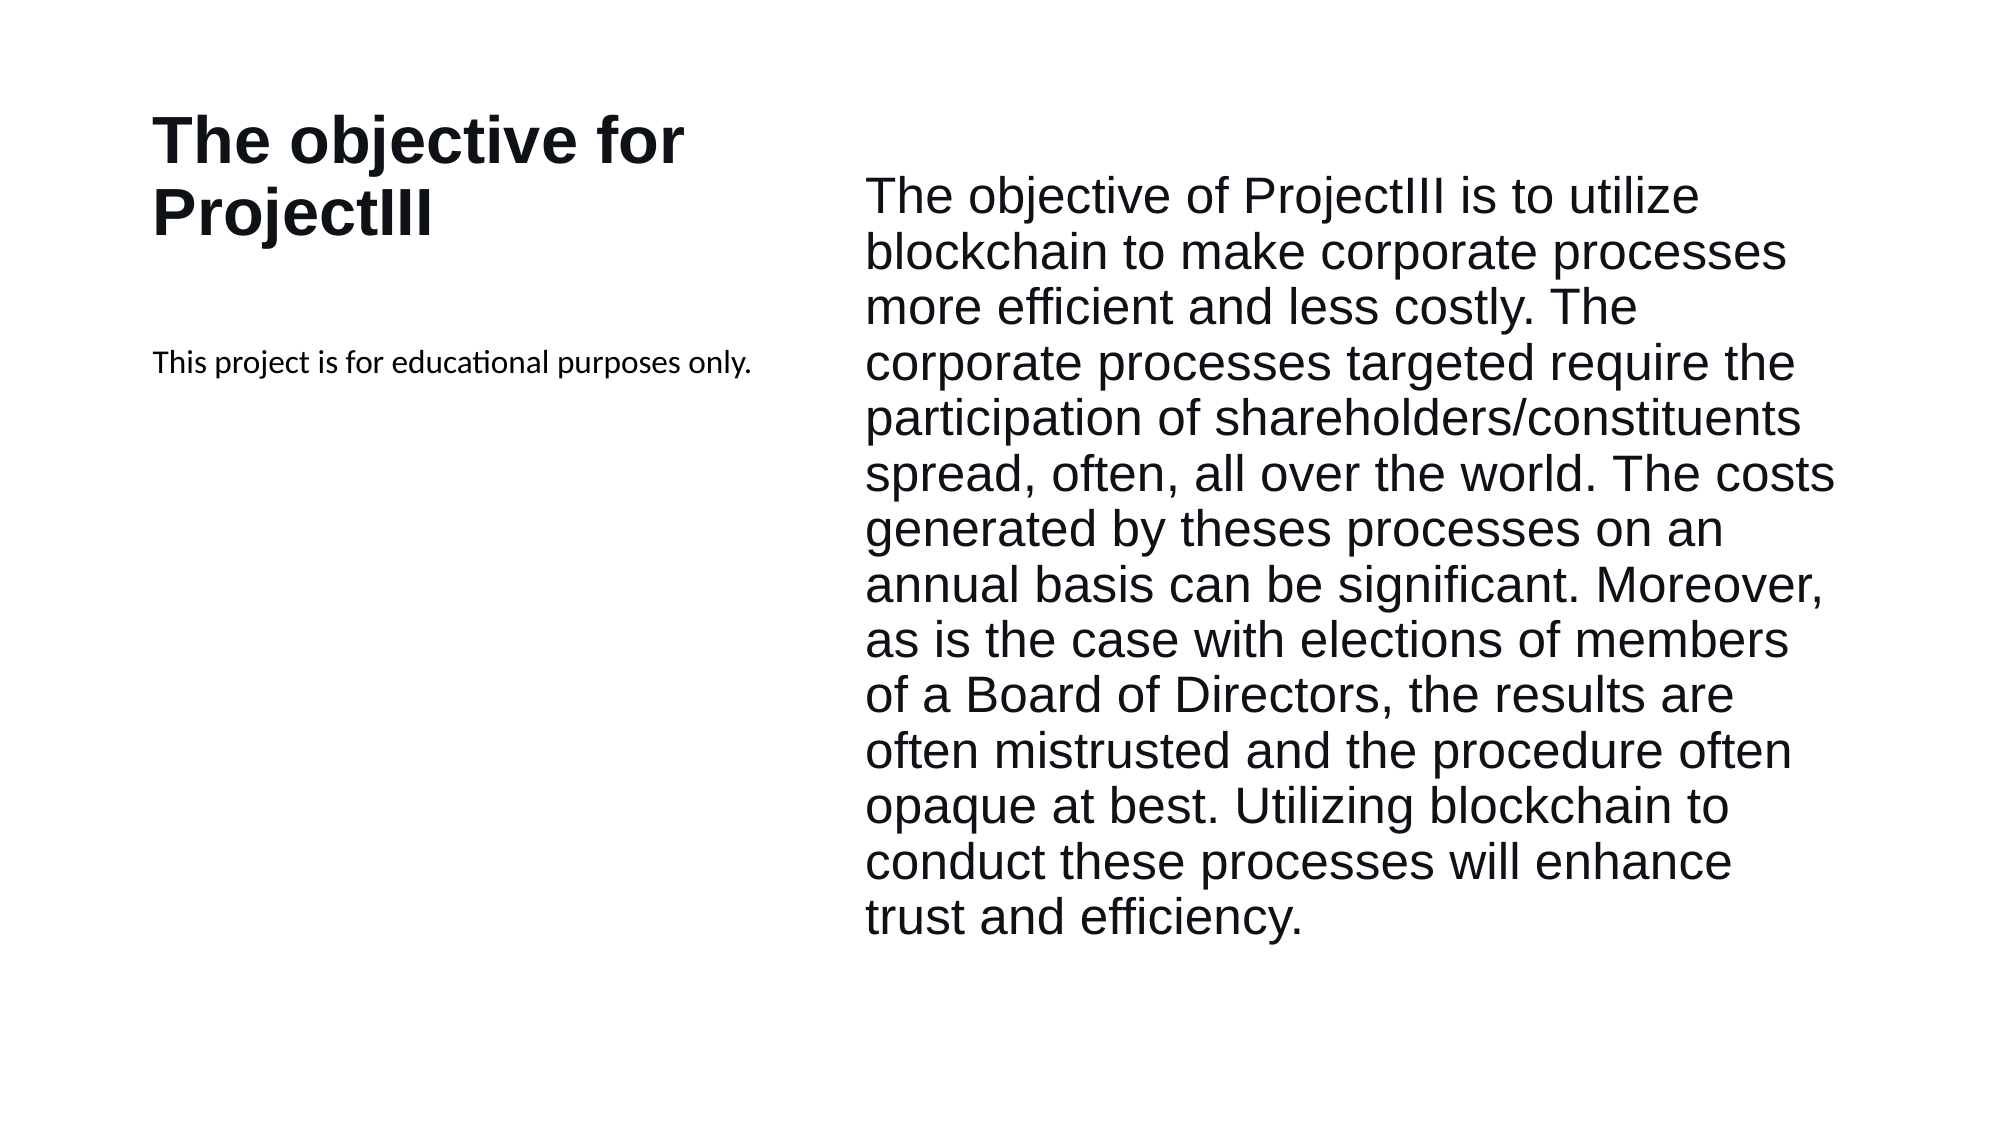

# The objective for ProjectIII
The objective of ProjectIII is to utilize blockchain to make corporate processes more efficient and less costly. The corporate processes targeted require the participation of shareholders/constituents spread, often, all over the world. The costs generated by theses processes on an annual basis can be significant. Moreover, as is the case with elections of members of a Board of Directors, the results are often mistrusted and the procedure often opaque at best. Utilizing blockchain to conduct these processes will enhance trust and efficiency.

This project is for educational purposes only.